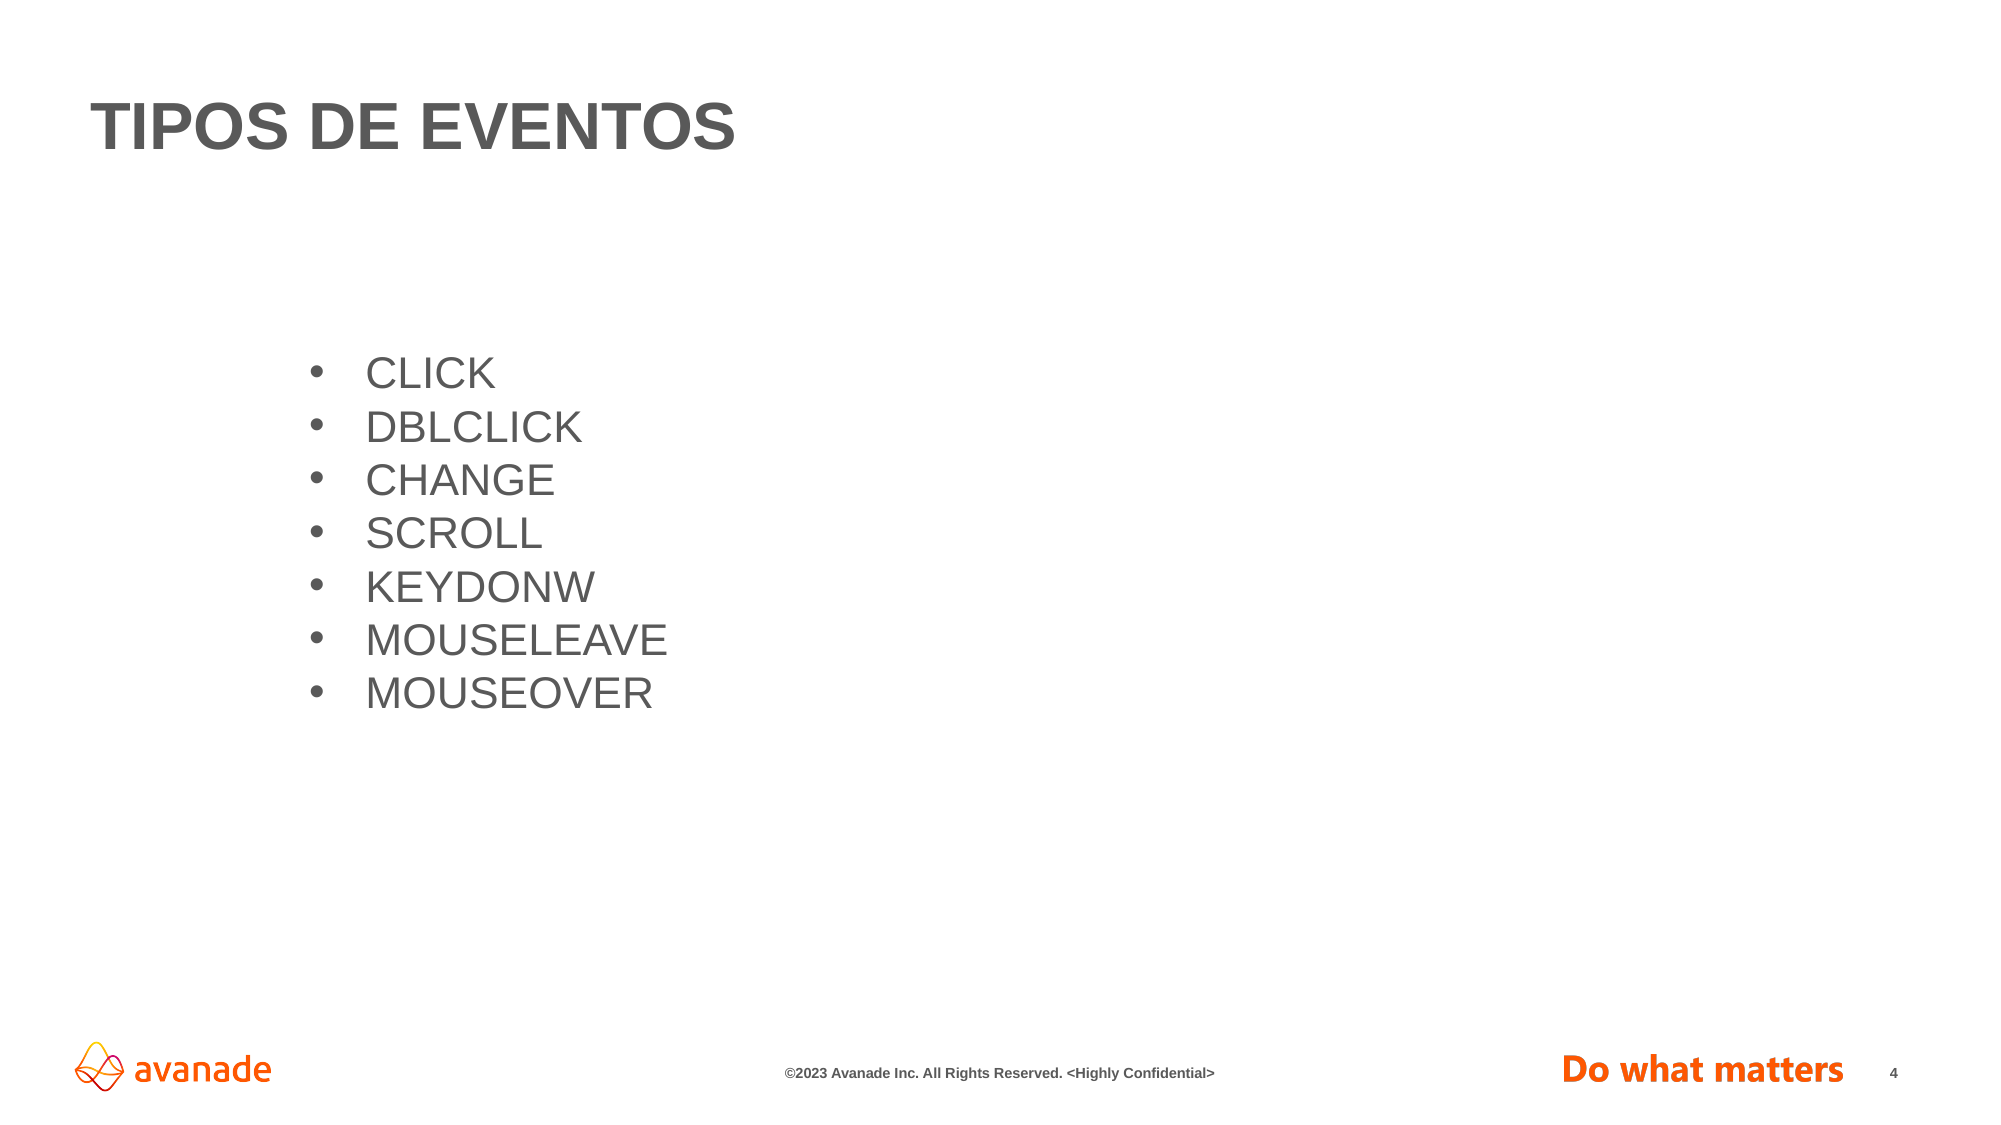

# TIPOS DE EVENTOS

CLICK
DBLCLICK
CHANGE
SCROLL
KEYDONW
MOUSELEAVE
MOUSEOVER